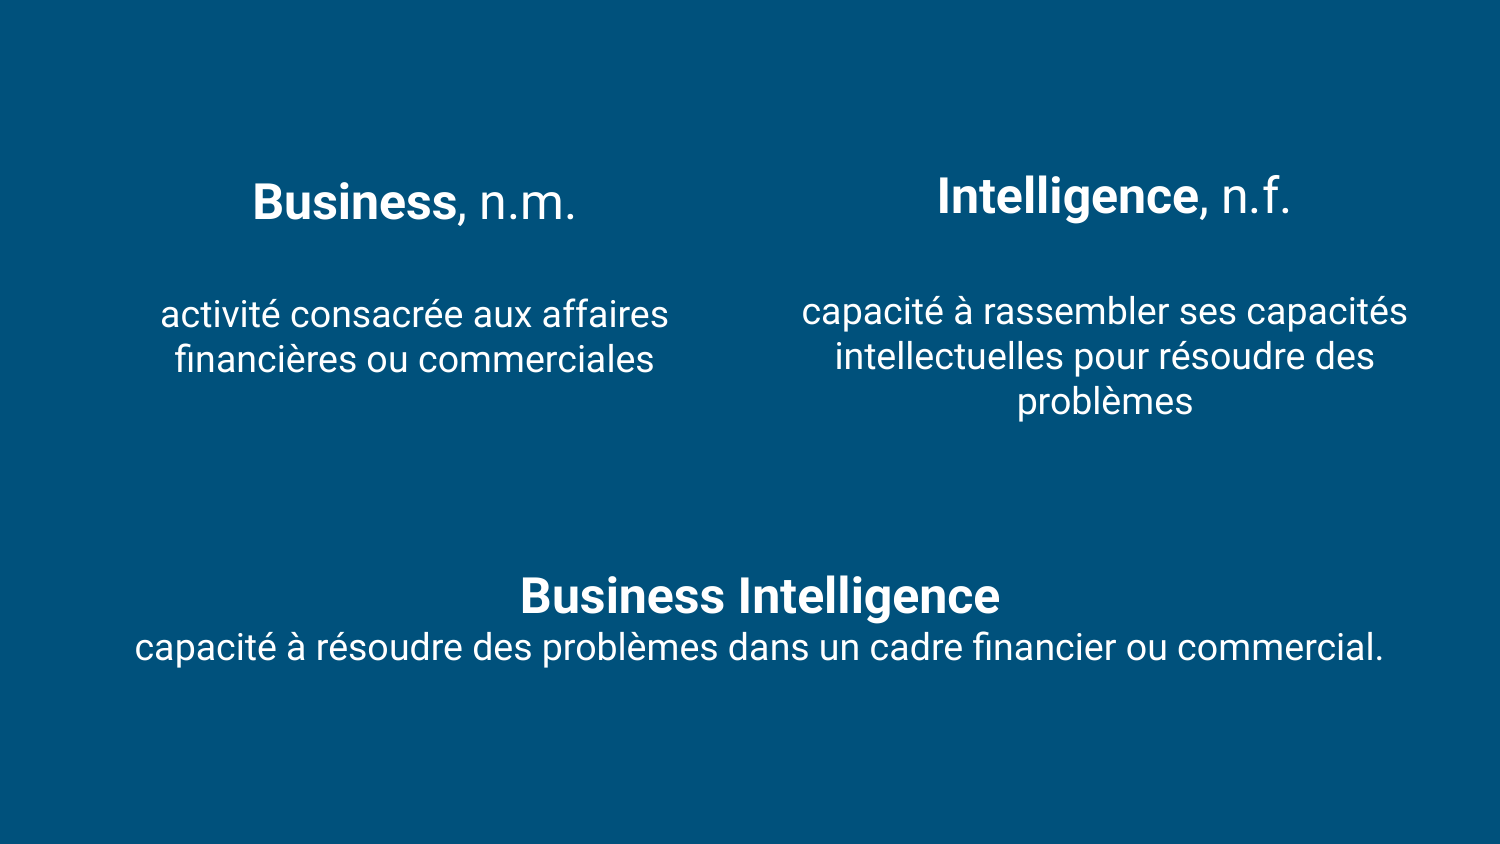

Business, n.m.
activité consacrée aux affaires financières ou commerciales
# Intelligence, n.f.
capacité à rassembler ses capacités intellectuelles pour résoudre des problèmes
Business Intelligence
capacité à résoudre des problèmes dans un cadre financier ou commercial.